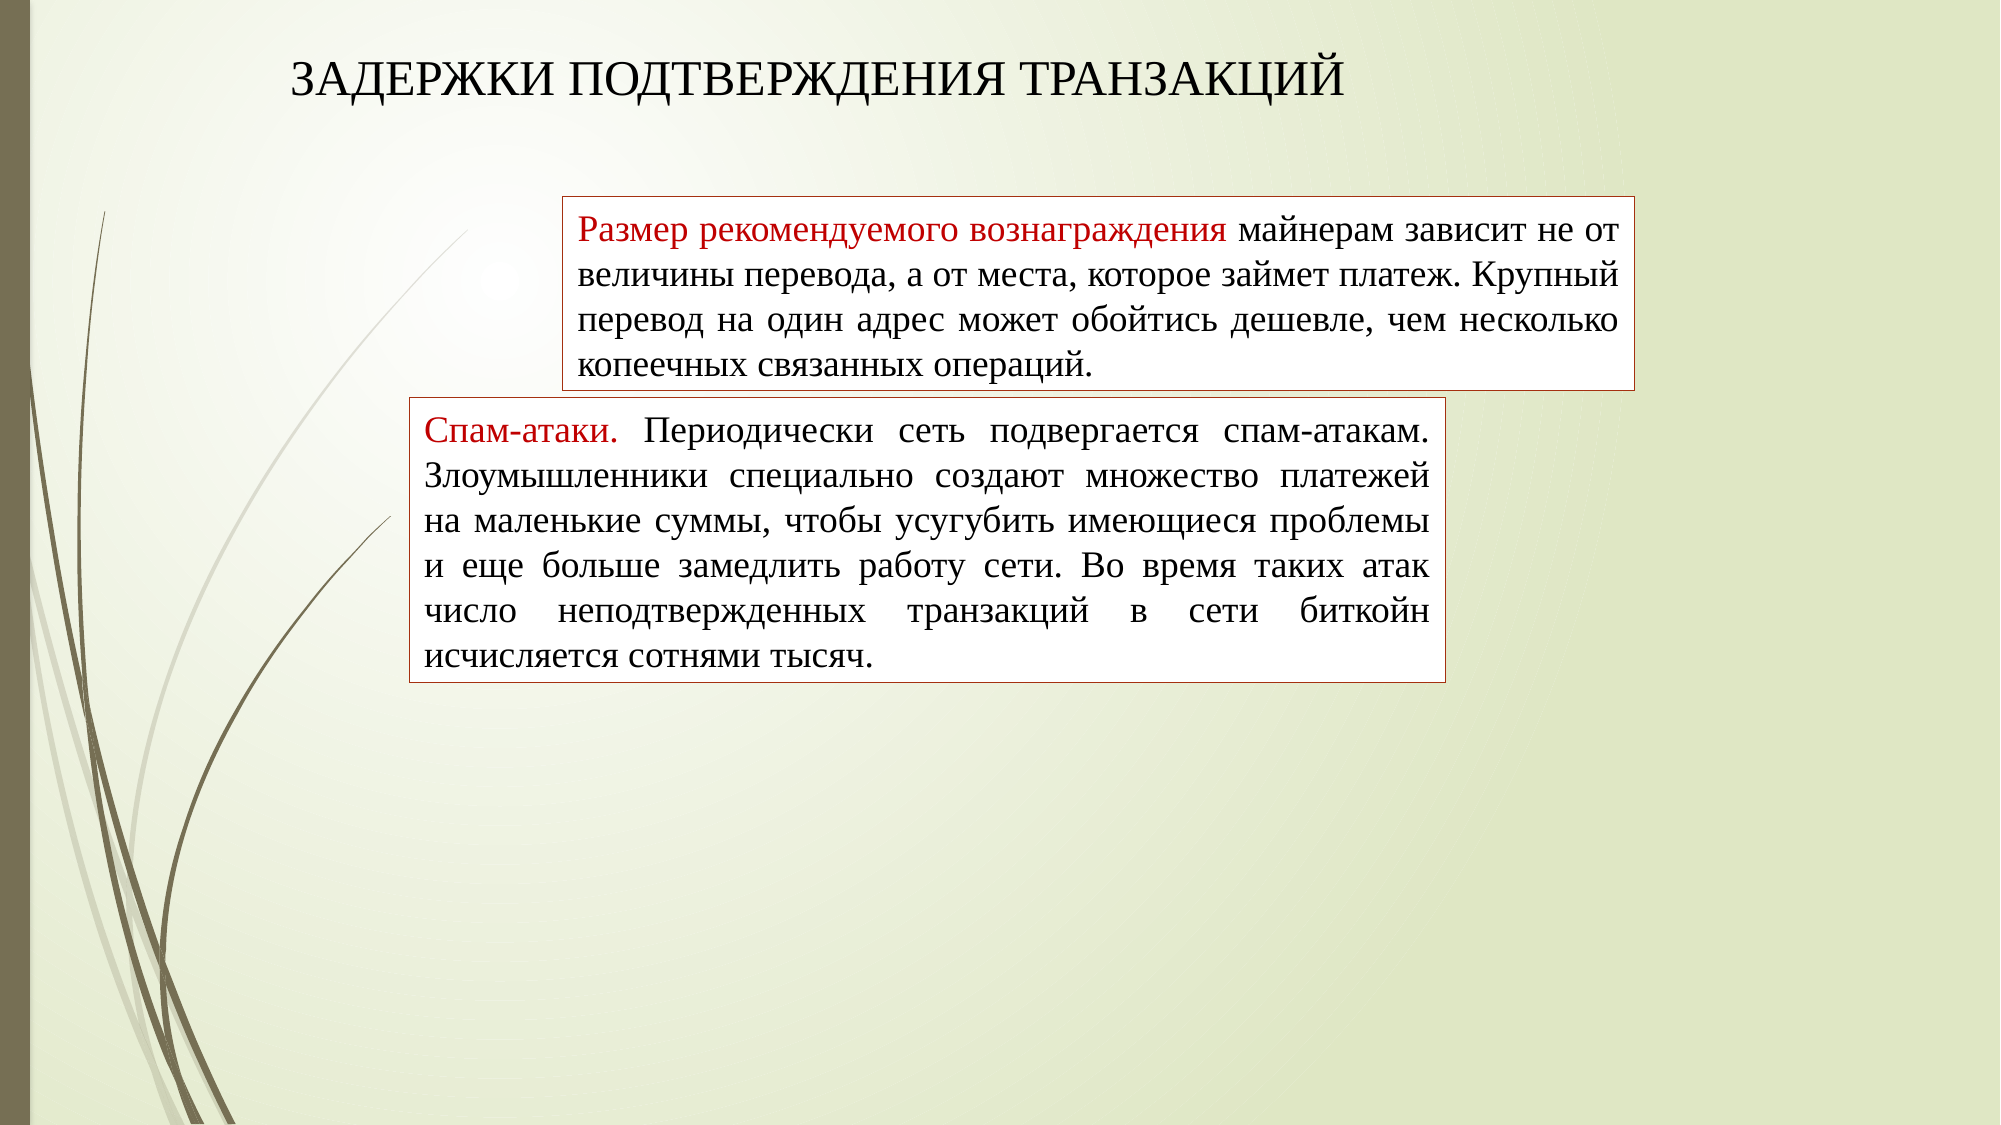

ЗАДЕРЖКИ ПОДТВЕРЖДЕНИЯ ТРАНЗАКЦИЙ
Размер рекомендуемого вознаграждения майнерам зависит не от величины перевода, а от места, которое займет платеж. Крупный перевод на один адрес может обойтись дешевле, чем несколько копеечных связанных операций.
Спам-атаки. Периодически сеть подвергается спам-атакам. Злоумышленники специально создают множество платежей на маленькие суммы, чтобы усугубить имеющиеся проблемы и еще больше замедлить работу сети. Во время таких атак число неподтвержденных транзакций в сети биткойн исчисляется сотнями тысяч.